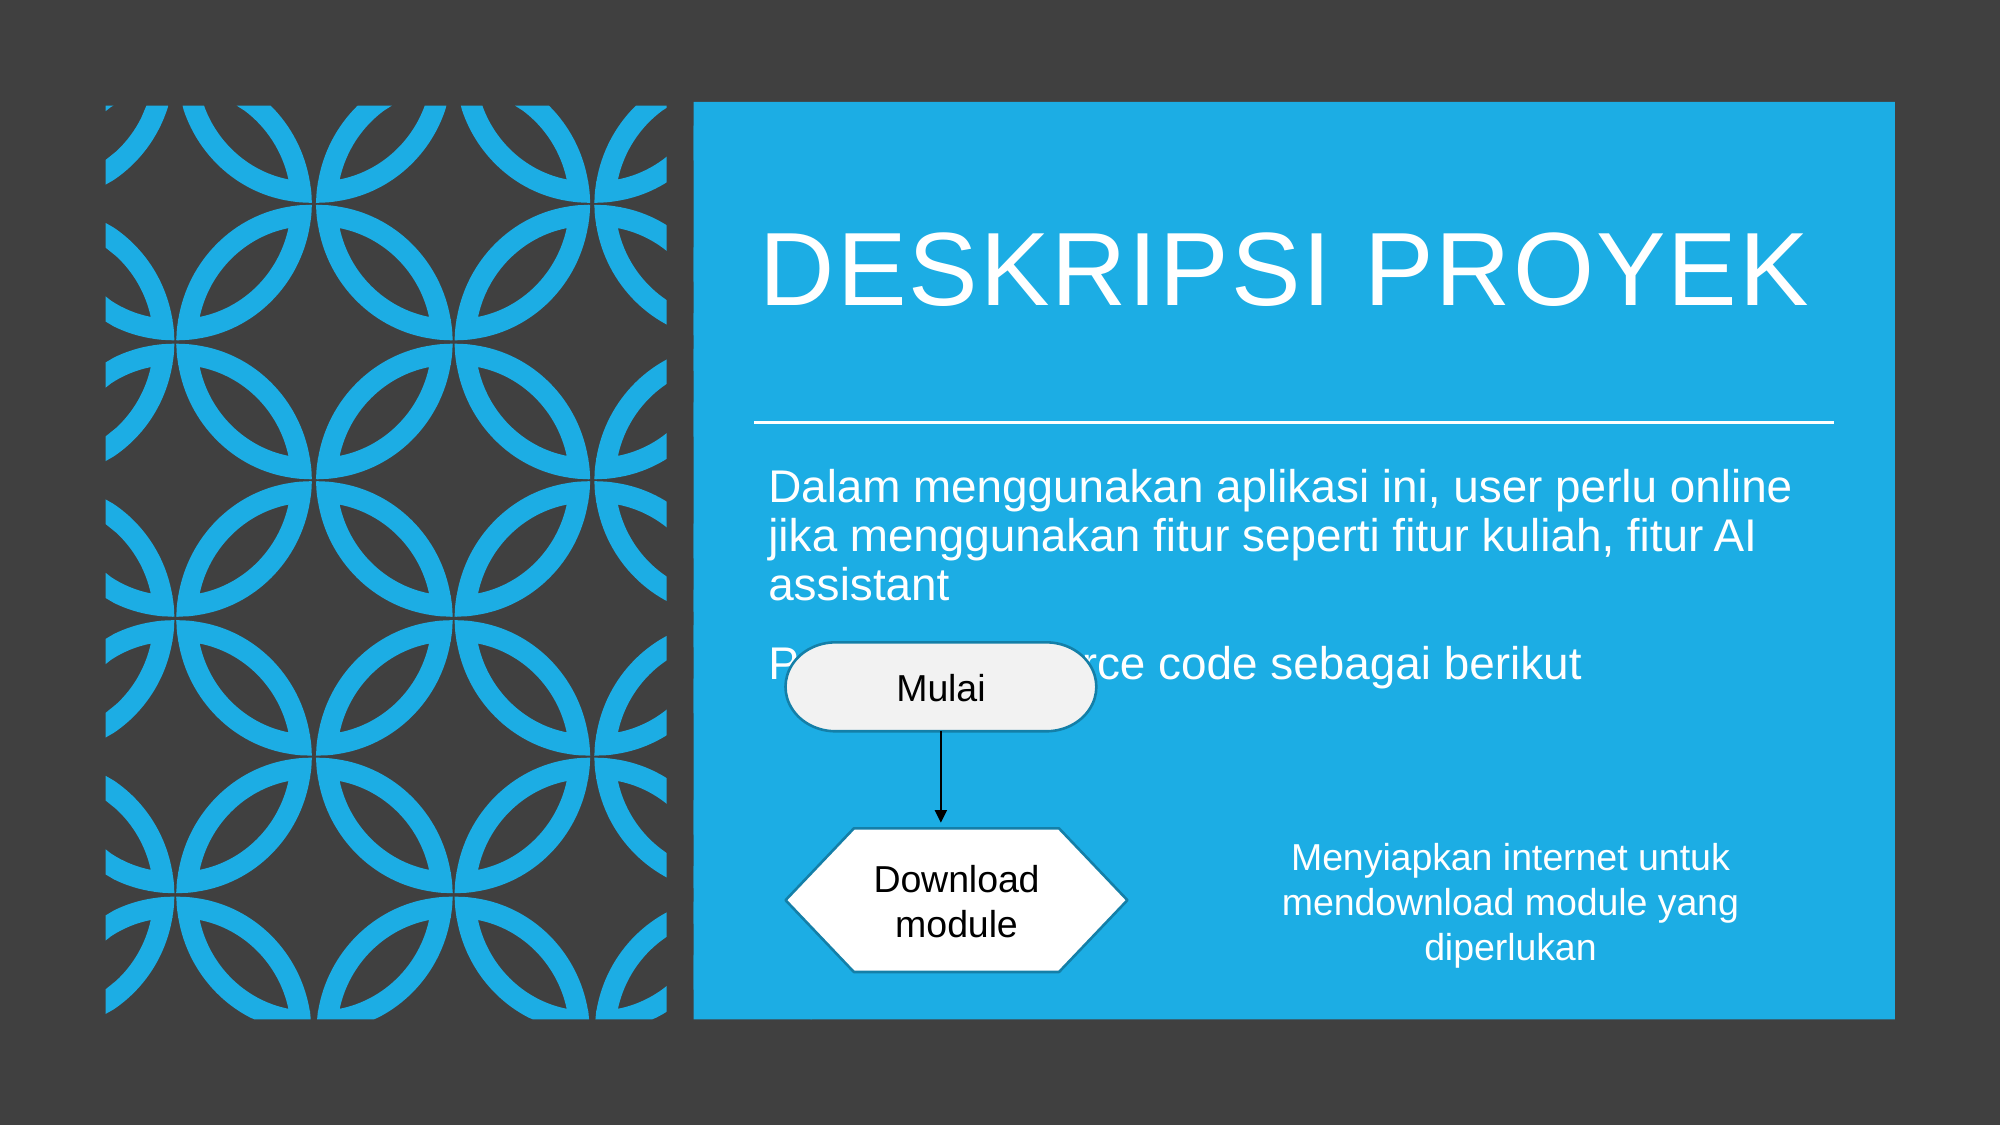

# DESKRIPSI PROYEK

Dalam menggunakan aplikasi ini, user perlu online jika menggunakan fitur seperti fitur kuliah, fitur AI assistant
Penjelasan source code sebagai berikut
Mulai
Download module
Menyiapkan internet untuk mendownload module yang diperlukan